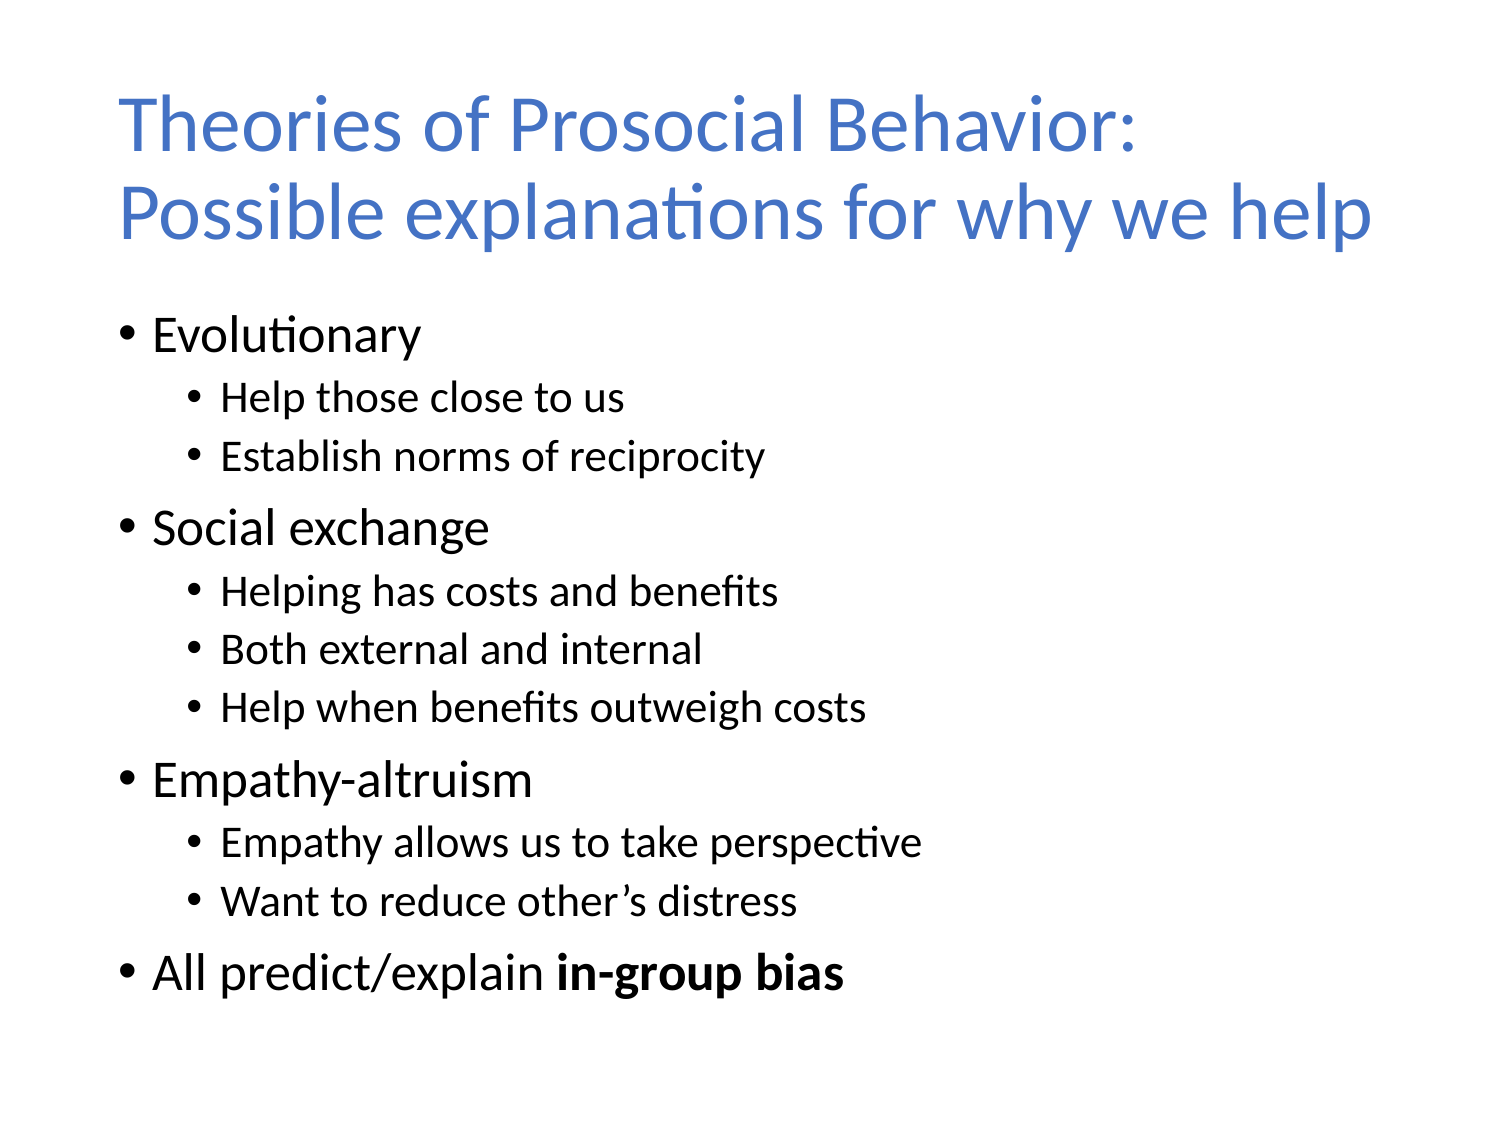

# Theories of Prosocial Behavior: Possible explanations for why we help
Evolutionary
Help those close to us
Establish norms of reciprocity
Social exchange
Helping has costs and benefits
Both external and internal
Help when benefits outweigh costs
Empathy-altruism
Empathy allows us to take perspective
Want to reduce other’s distress
All predict/explain in-group bias